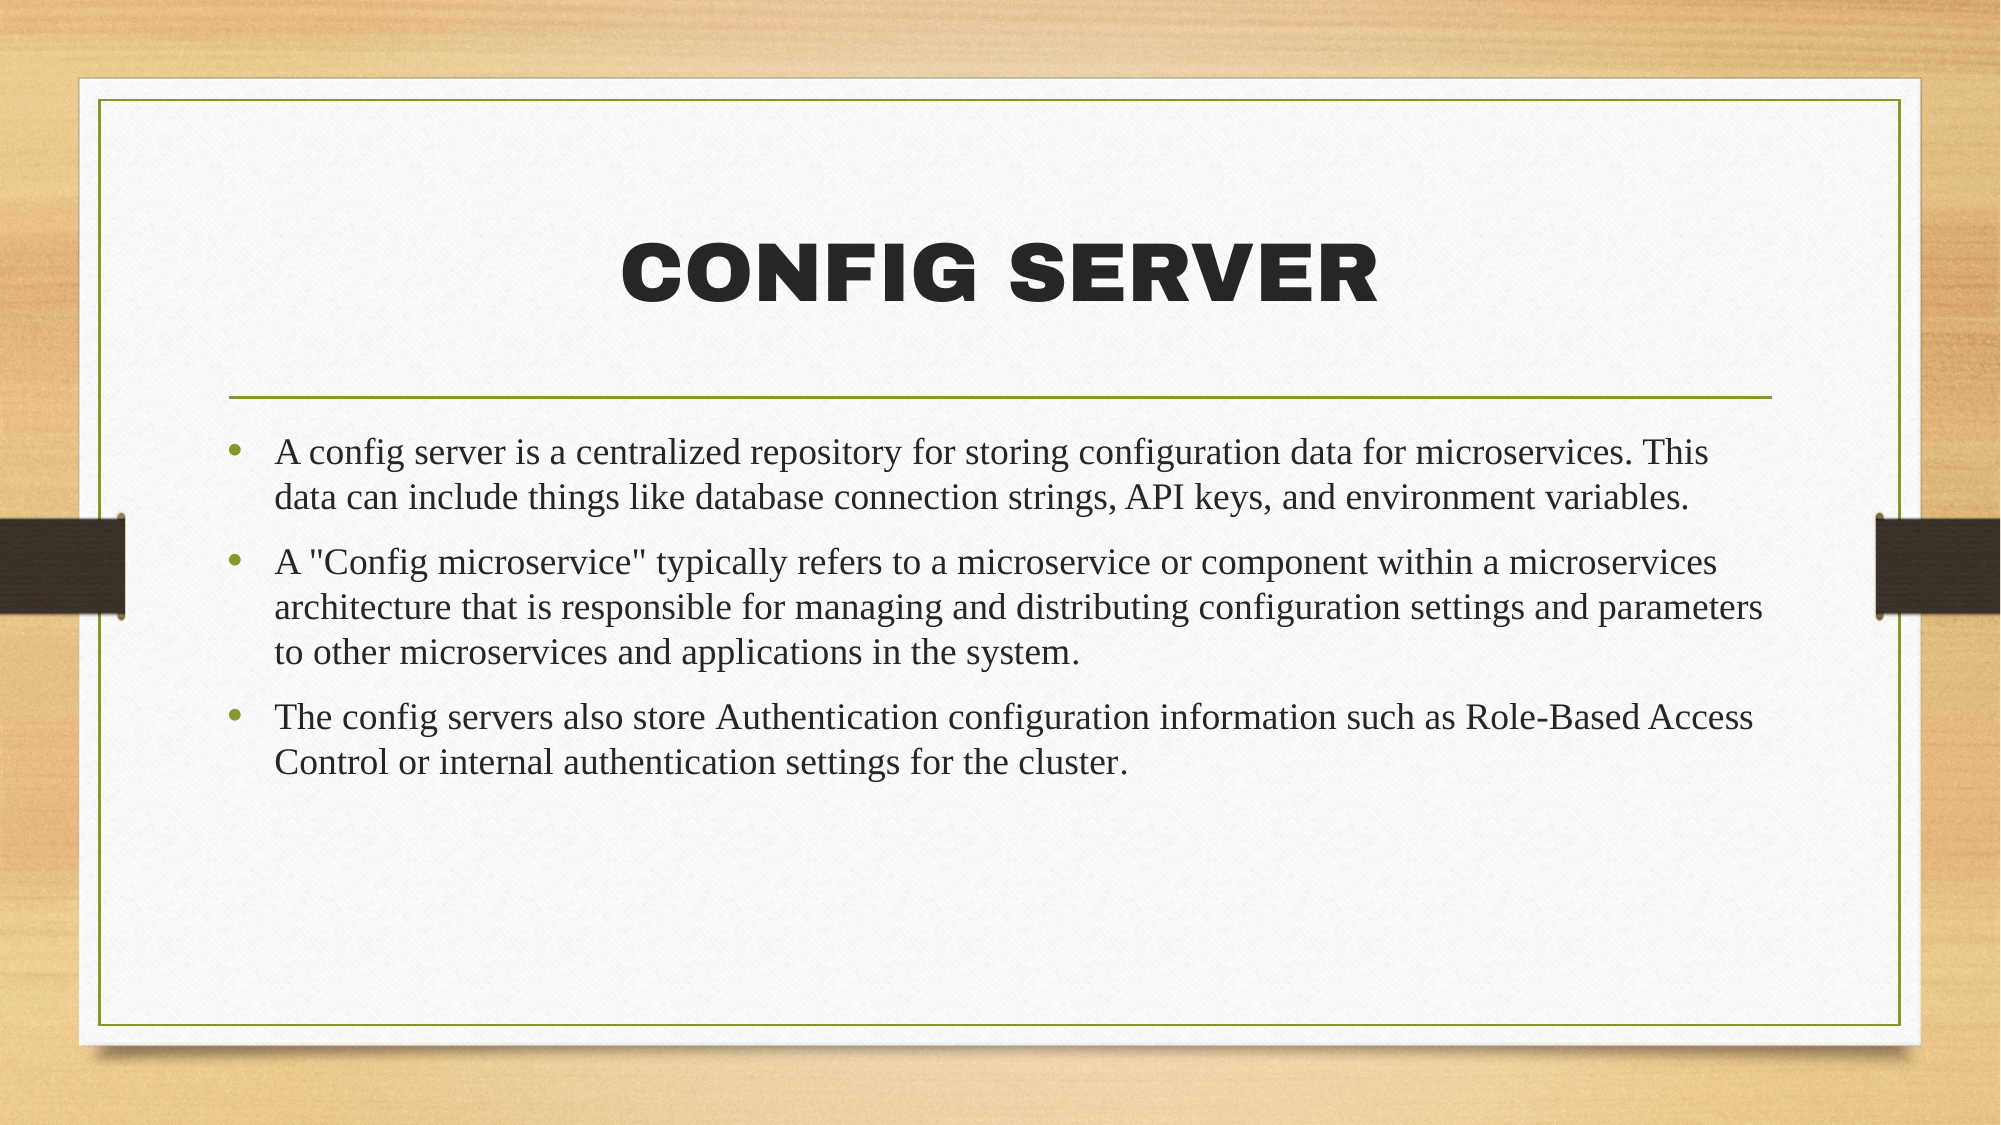

# CONFIG SERVER
A config server is a centralized repository for storing configuration data for microservices. This data can include things like database connection strings, API keys, and environment variables.
A "Config microservice" typically refers to a microservice or component within a microservices architecture that is responsible for managing and distributing configuration settings and parameters to other microservices and applications in the system.
The config servers also store Authentication configuration information such as Role-Based Access Control or internal authentication settings for the cluster.